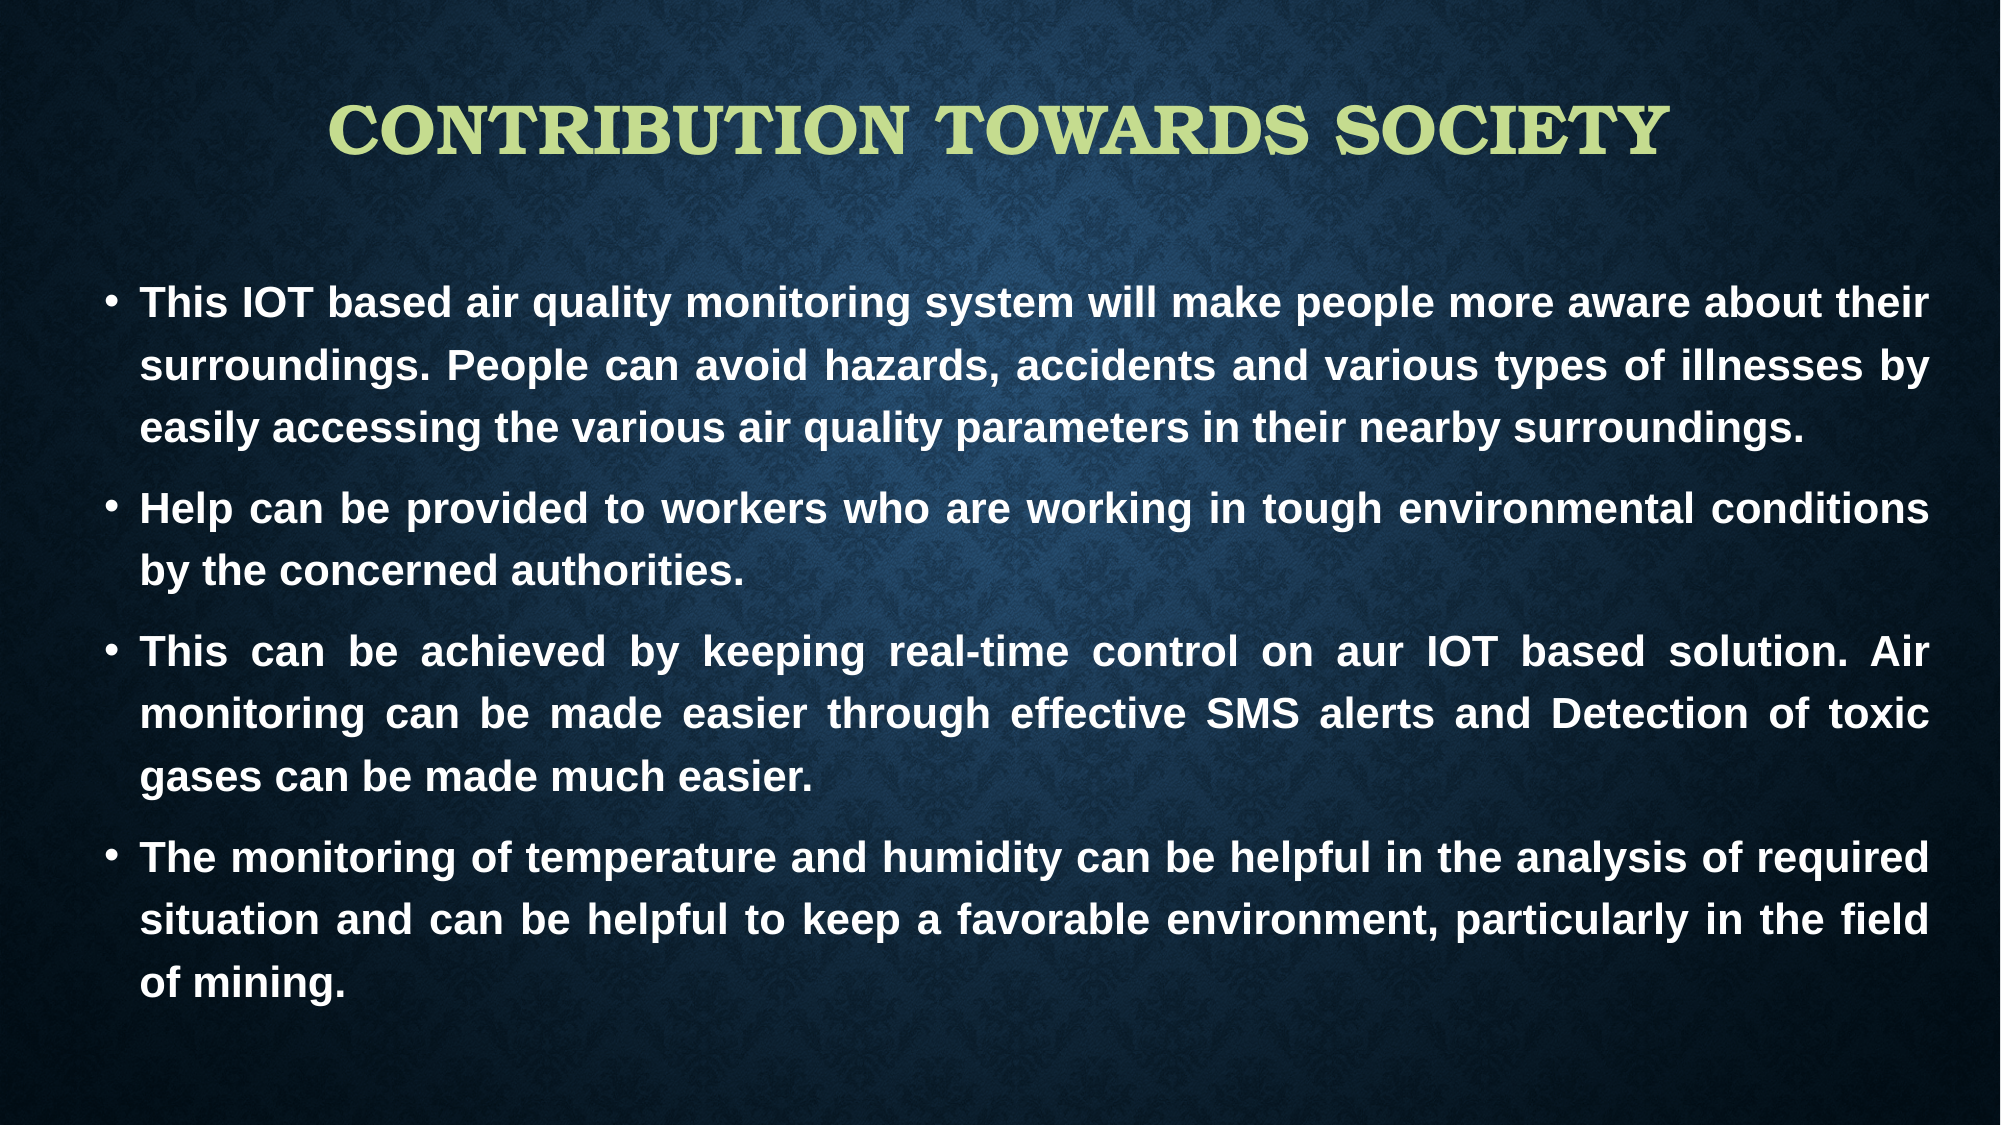

# Contribution towards society
This IOT based air quality monitoring system will make people more aware about their surroundings. People can avoid hazards, accidents and various types of illnesses by easily accessing the various air quality parameters in their nearby surroundings.
Help can be provided to workers who are working in tough environmental conditions by the concerned authorities.
This can be achieved by keeping real-time control on aur IOT based solution. Air monitoring can be made easier through effective SMS alerts and Detection of toxic gases can be made much easier.
The monitoring of temperature and humidity can be helpful in the analysis of required situation and can be helpful to keep a favorable environment, particularly in the field of mining.